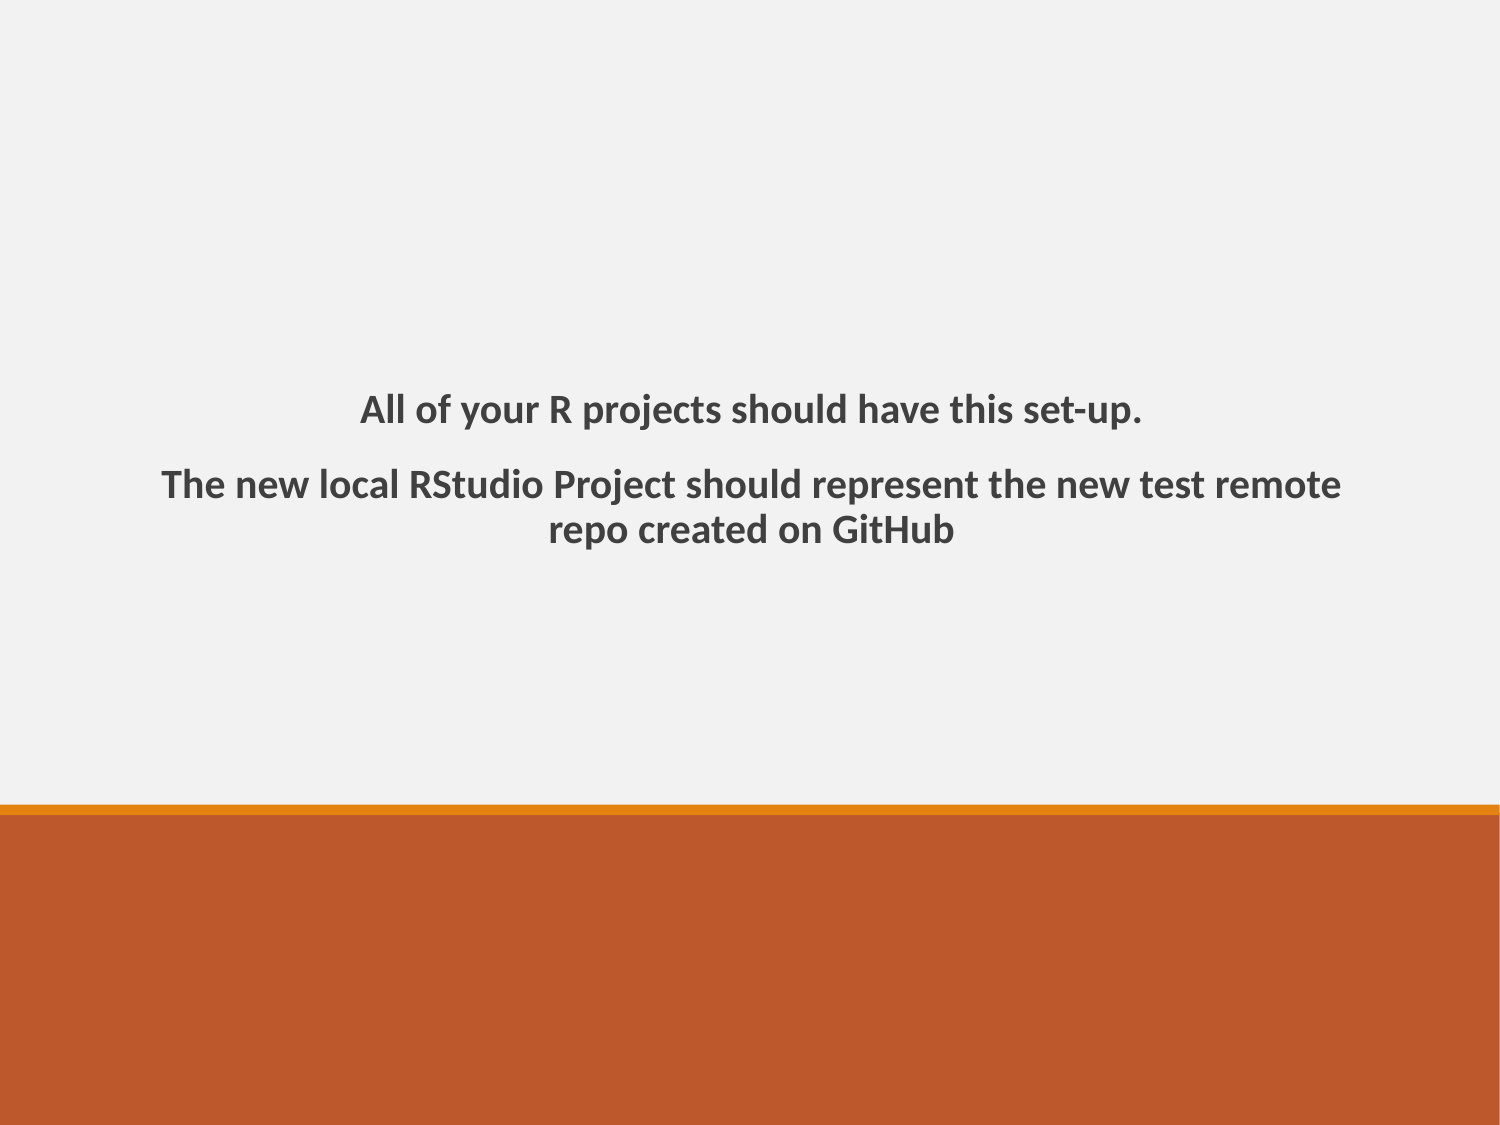

All of your R projects should have this set-up.
The new local RStudio Project should represent the new test remote repo created on GitHub